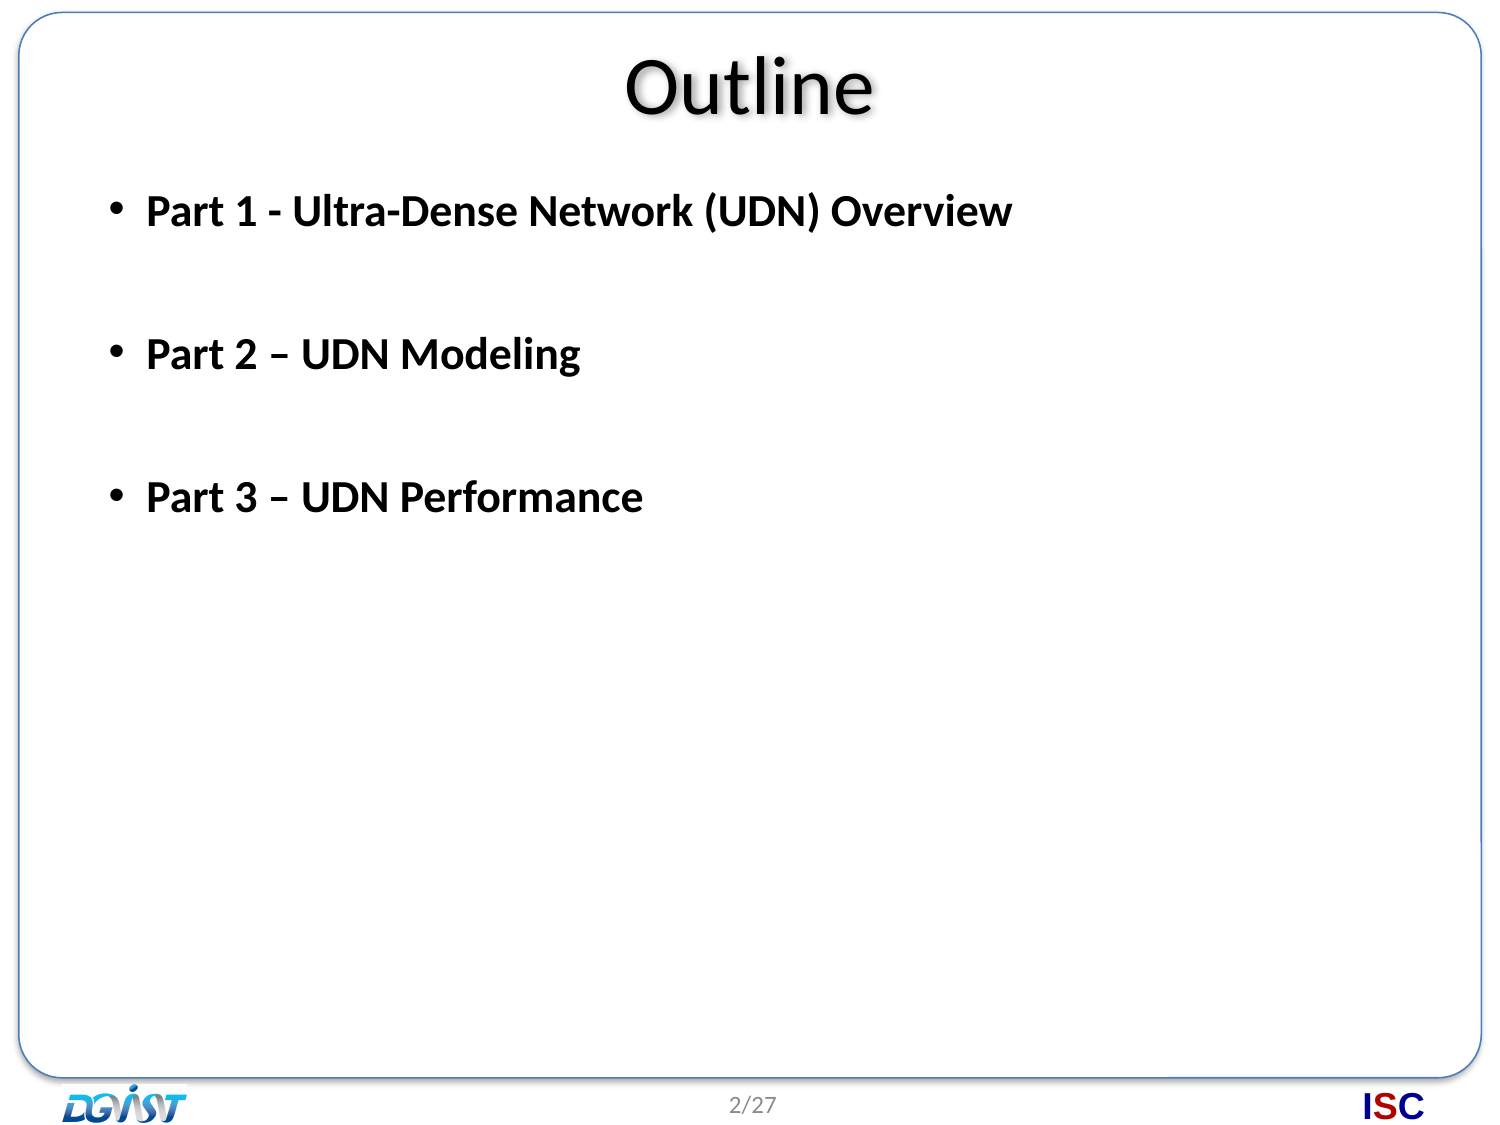

# Outline
Part 1 - Ultra-Dense Network (UDN) Overview

Part 2 – UDN Modeling

Part 3 – UDN Performance